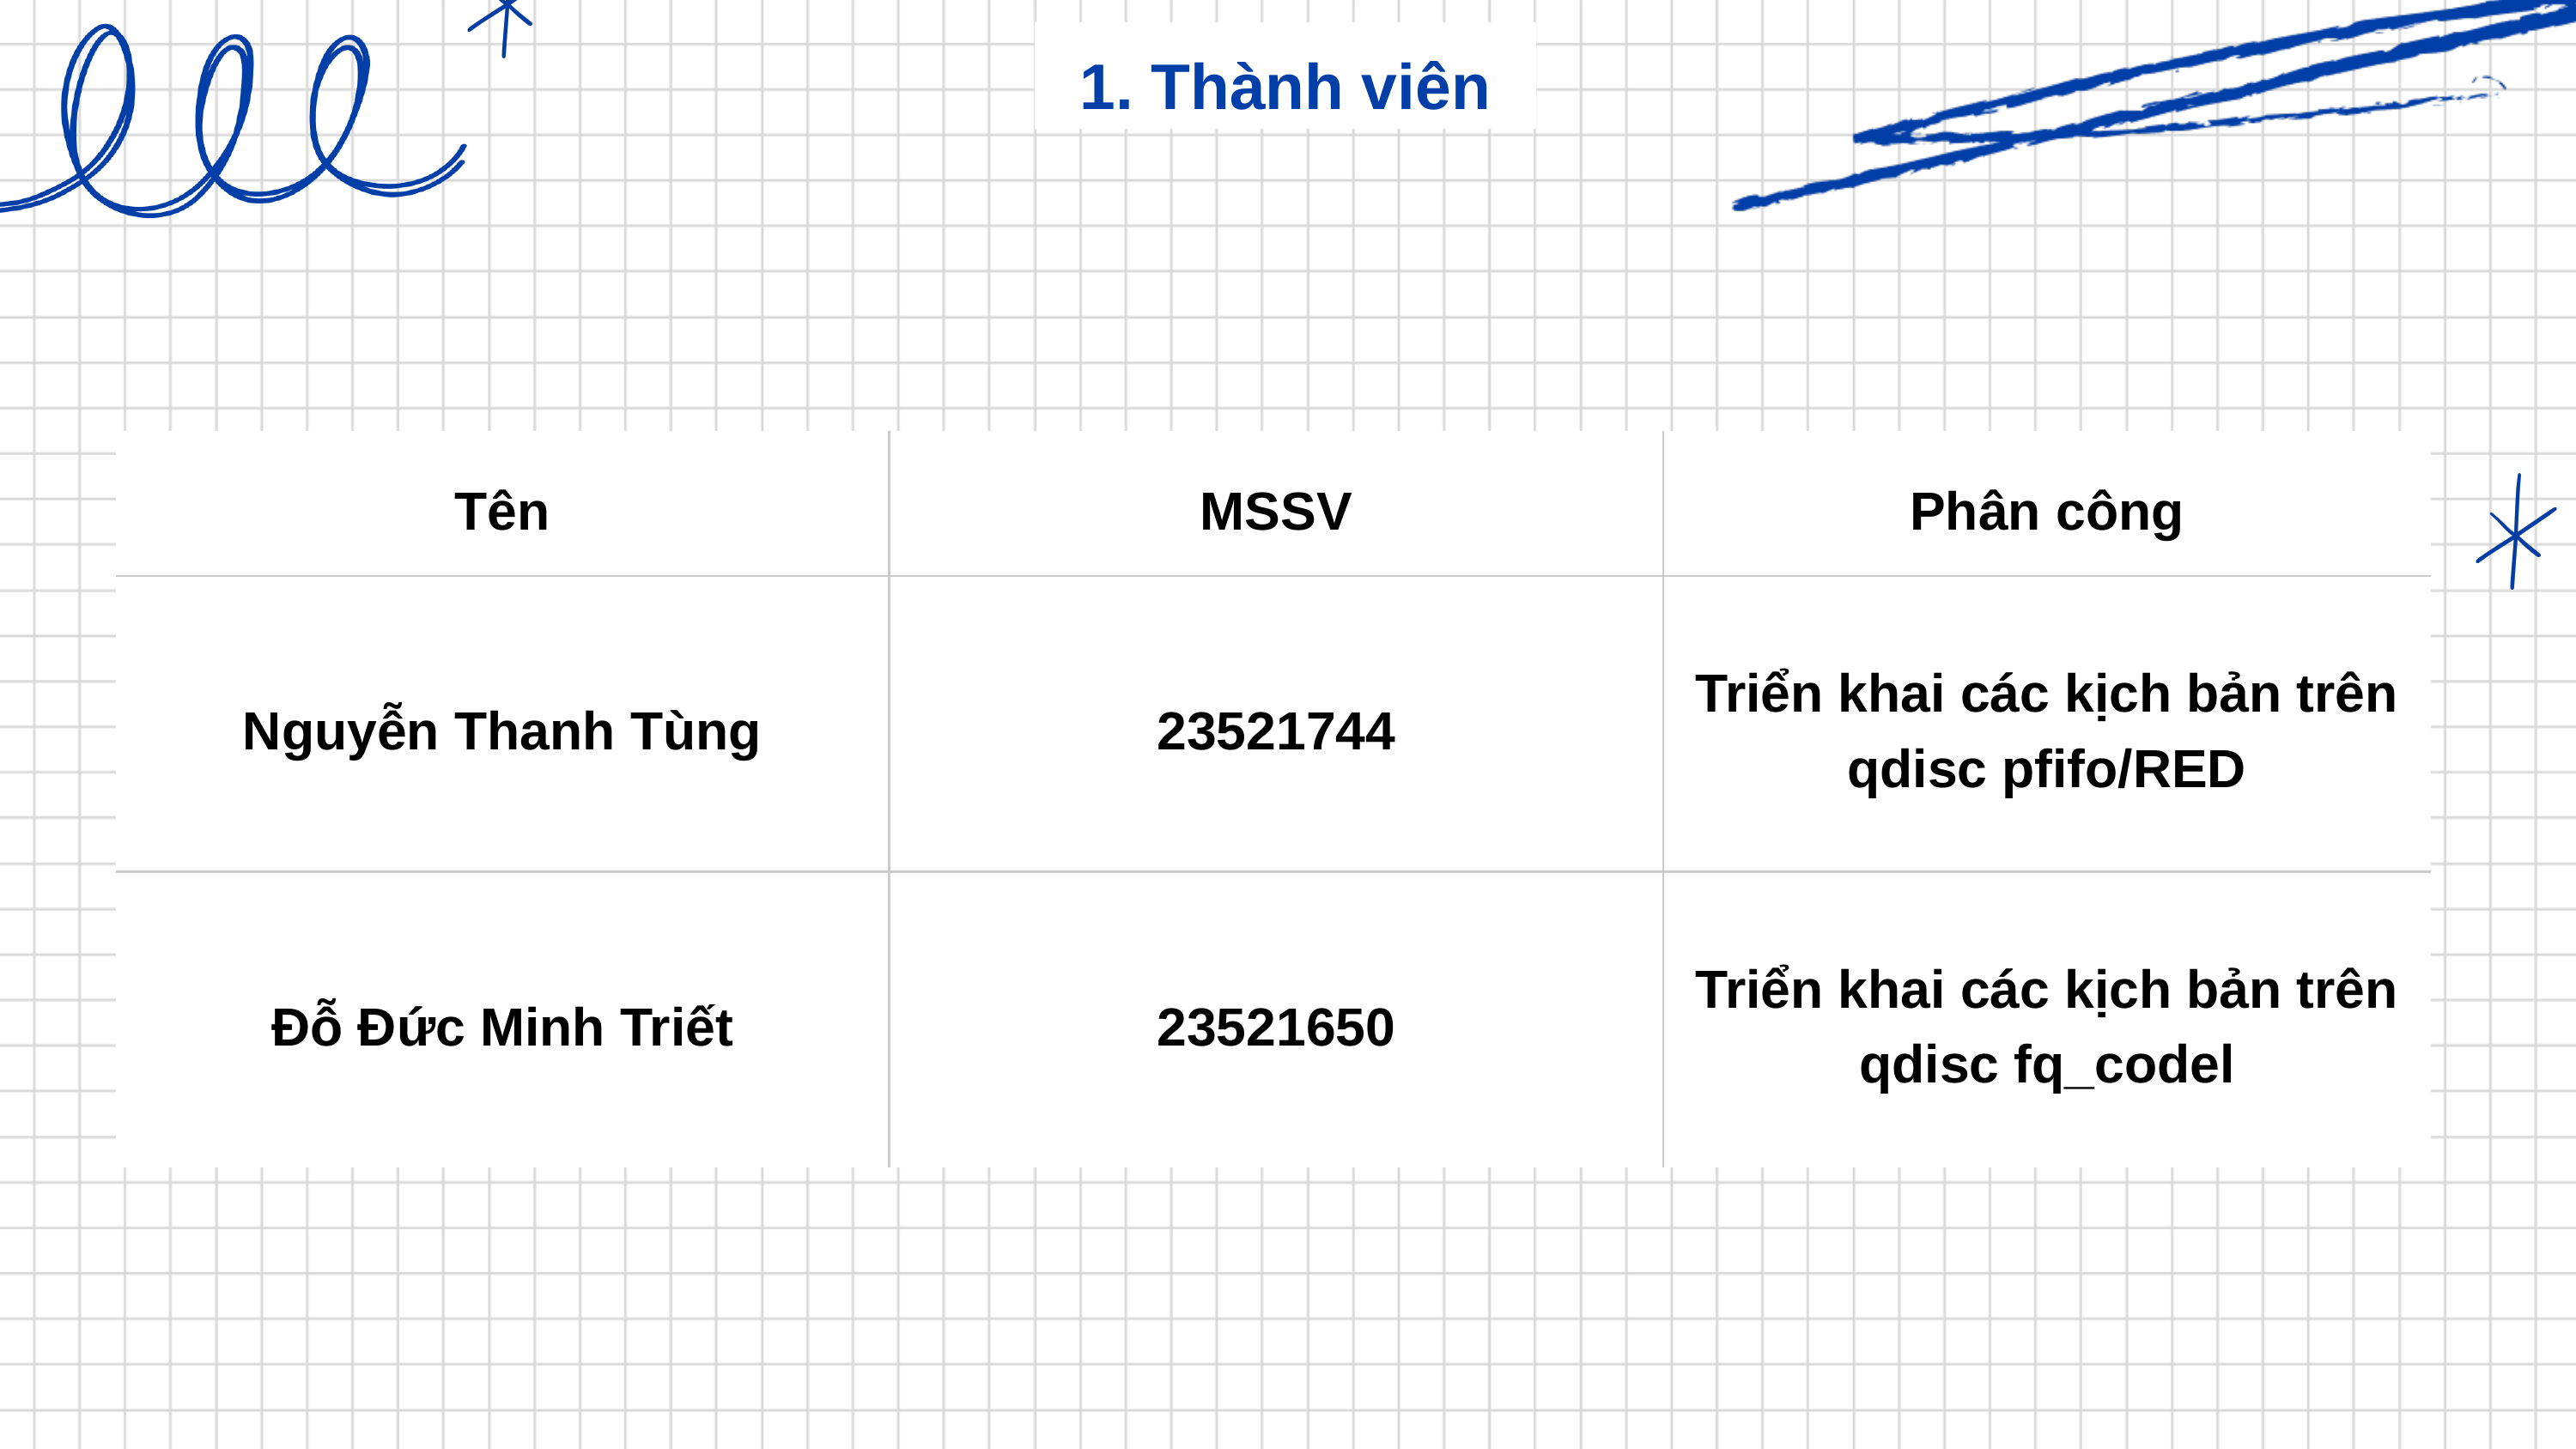

1. Thành viên
| Tên | MSSV | Phân công |
| --- | --- | --- |
| Nguyễn Thanh Tùng | 23521744 | Triển khai các kịch bản trên qdisc pfifo/RED |
| Đỗ Đức Minh Triết | 23521650 | Triển khai các kịch bản trên qdisc fq\_codel |